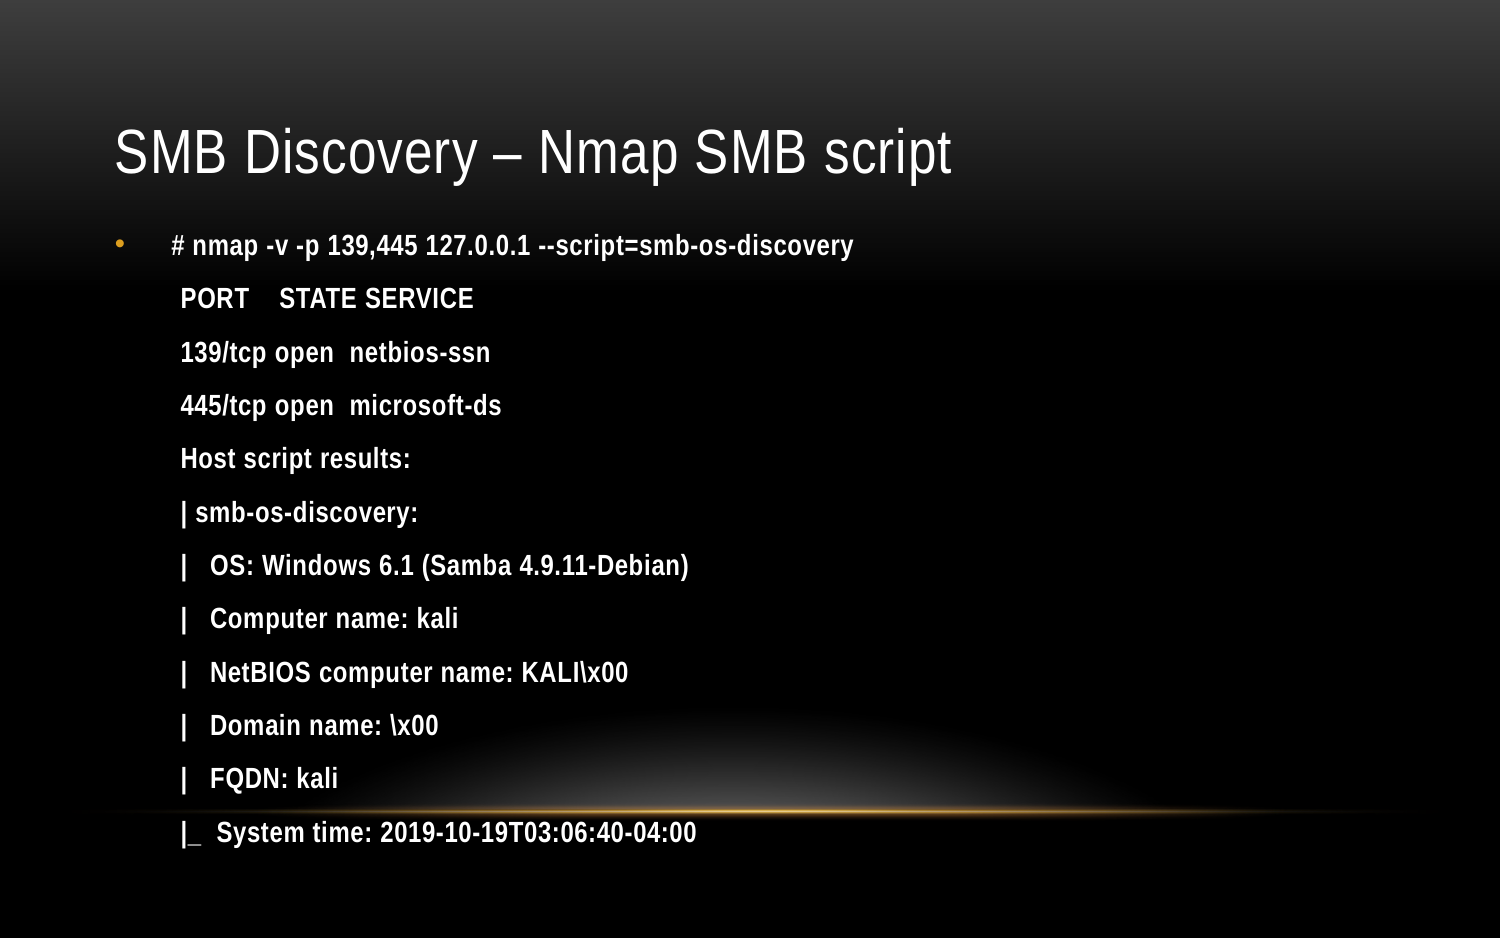

# SMB Discovery – Nmap SMB script
# nmap -v -p 139,445 127.0.0.1 --script=smb-os-discovery
PORT    STATE SERVICE
139/tcp open  netbios-ssn
445/tcp open  microsoft-ds
Host script results:
| smb-os-discovery:
|   OS: Windows 6.1 (Samba 4.9.11-Debian)
|   Computer name: kali
|   NetBIOS computer name: KALI\x00
|   Domain name: \x00
|   FQDN: kali
|_  System time: 2019-10-19T03:06:40-04:00